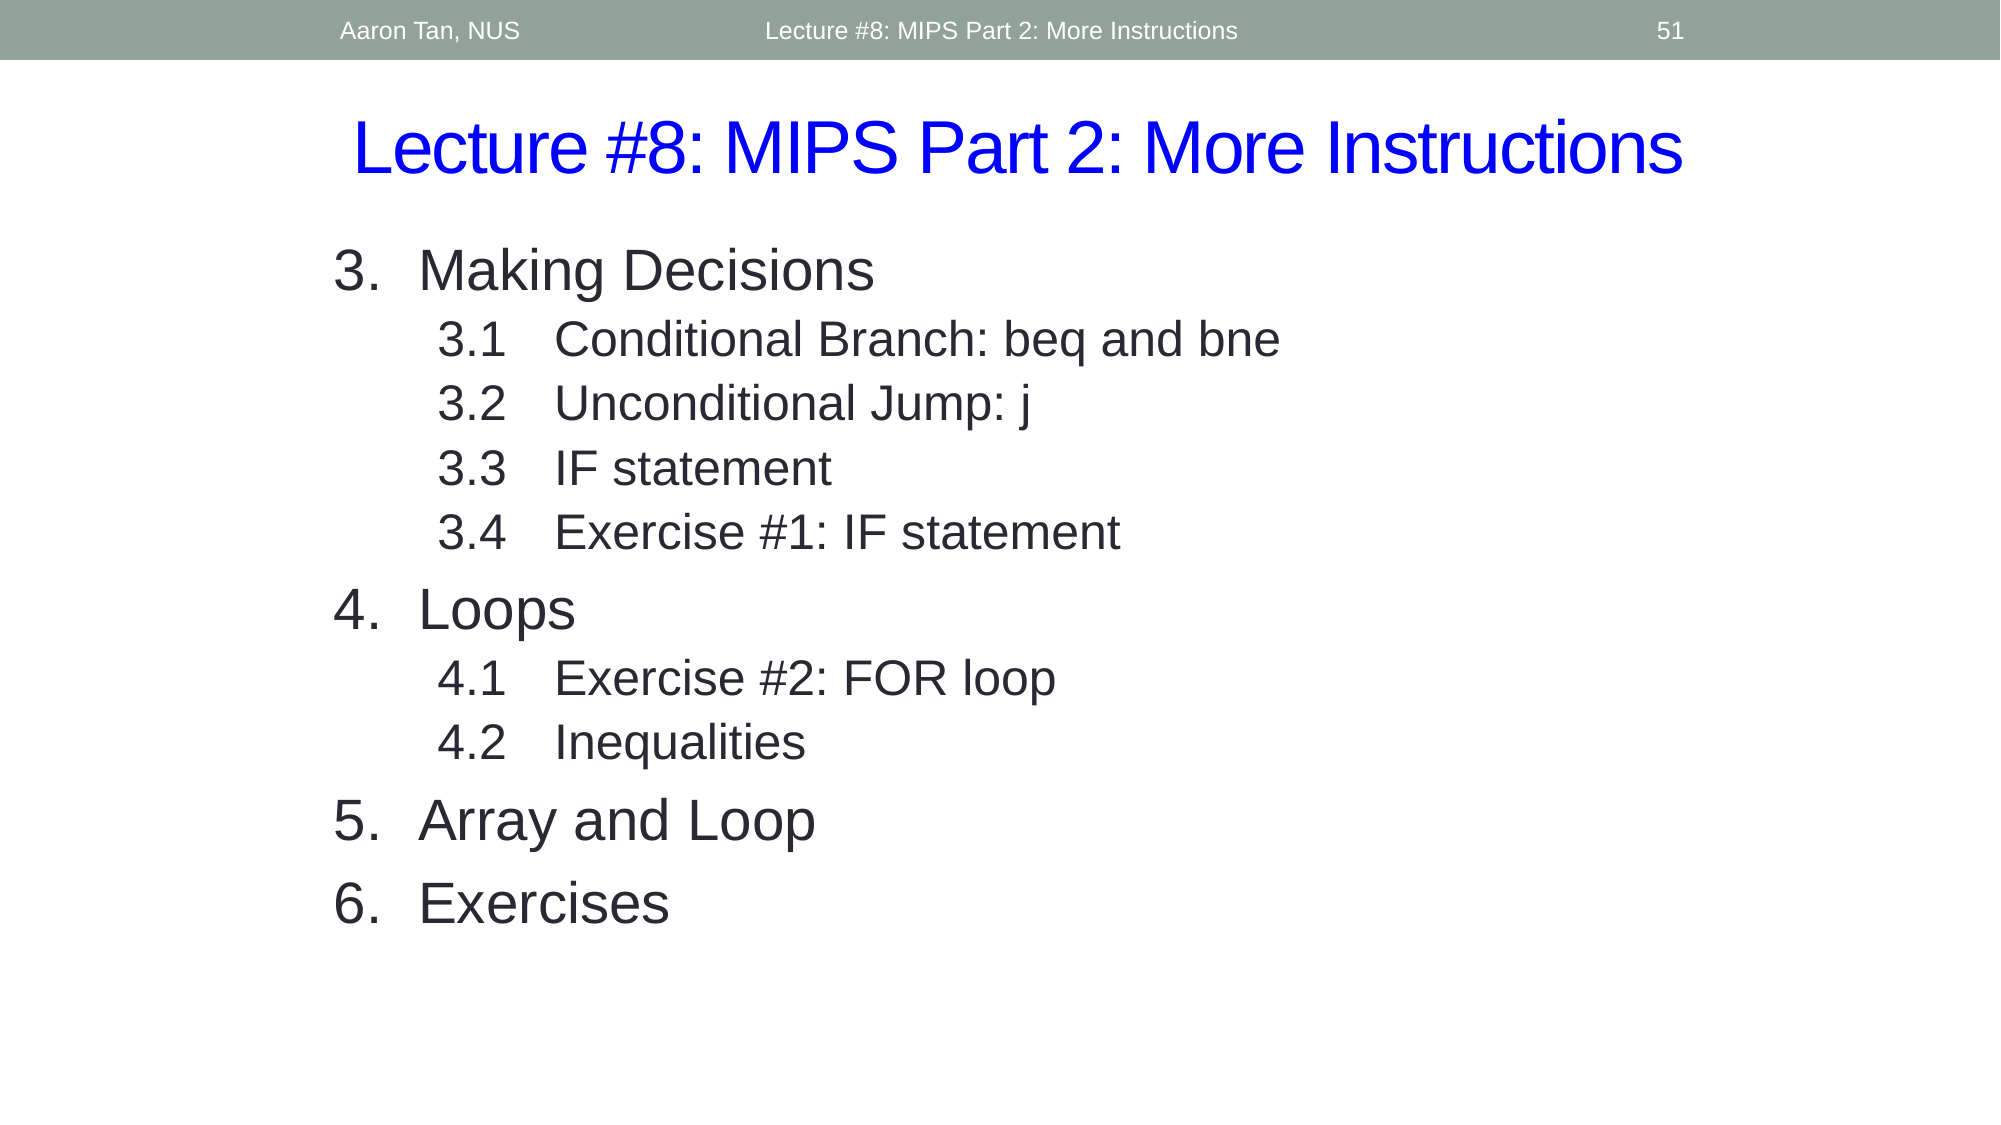

Aaron Tan, NUS
Lecture #8: MIPS Part 2: More Instructions
51
# Lecture #8: MIPS Part 2: More Instructions
Making Decisions
3.1	Conditional Branch: beq and bne
3.2	Unconditional Jump: j
3.3	IF statement
3.4	Exercise #1: IF statement
Loops
4.1	Exercise #2: FOR loop
4.2	Inequalities
Array and Loop
Exercises